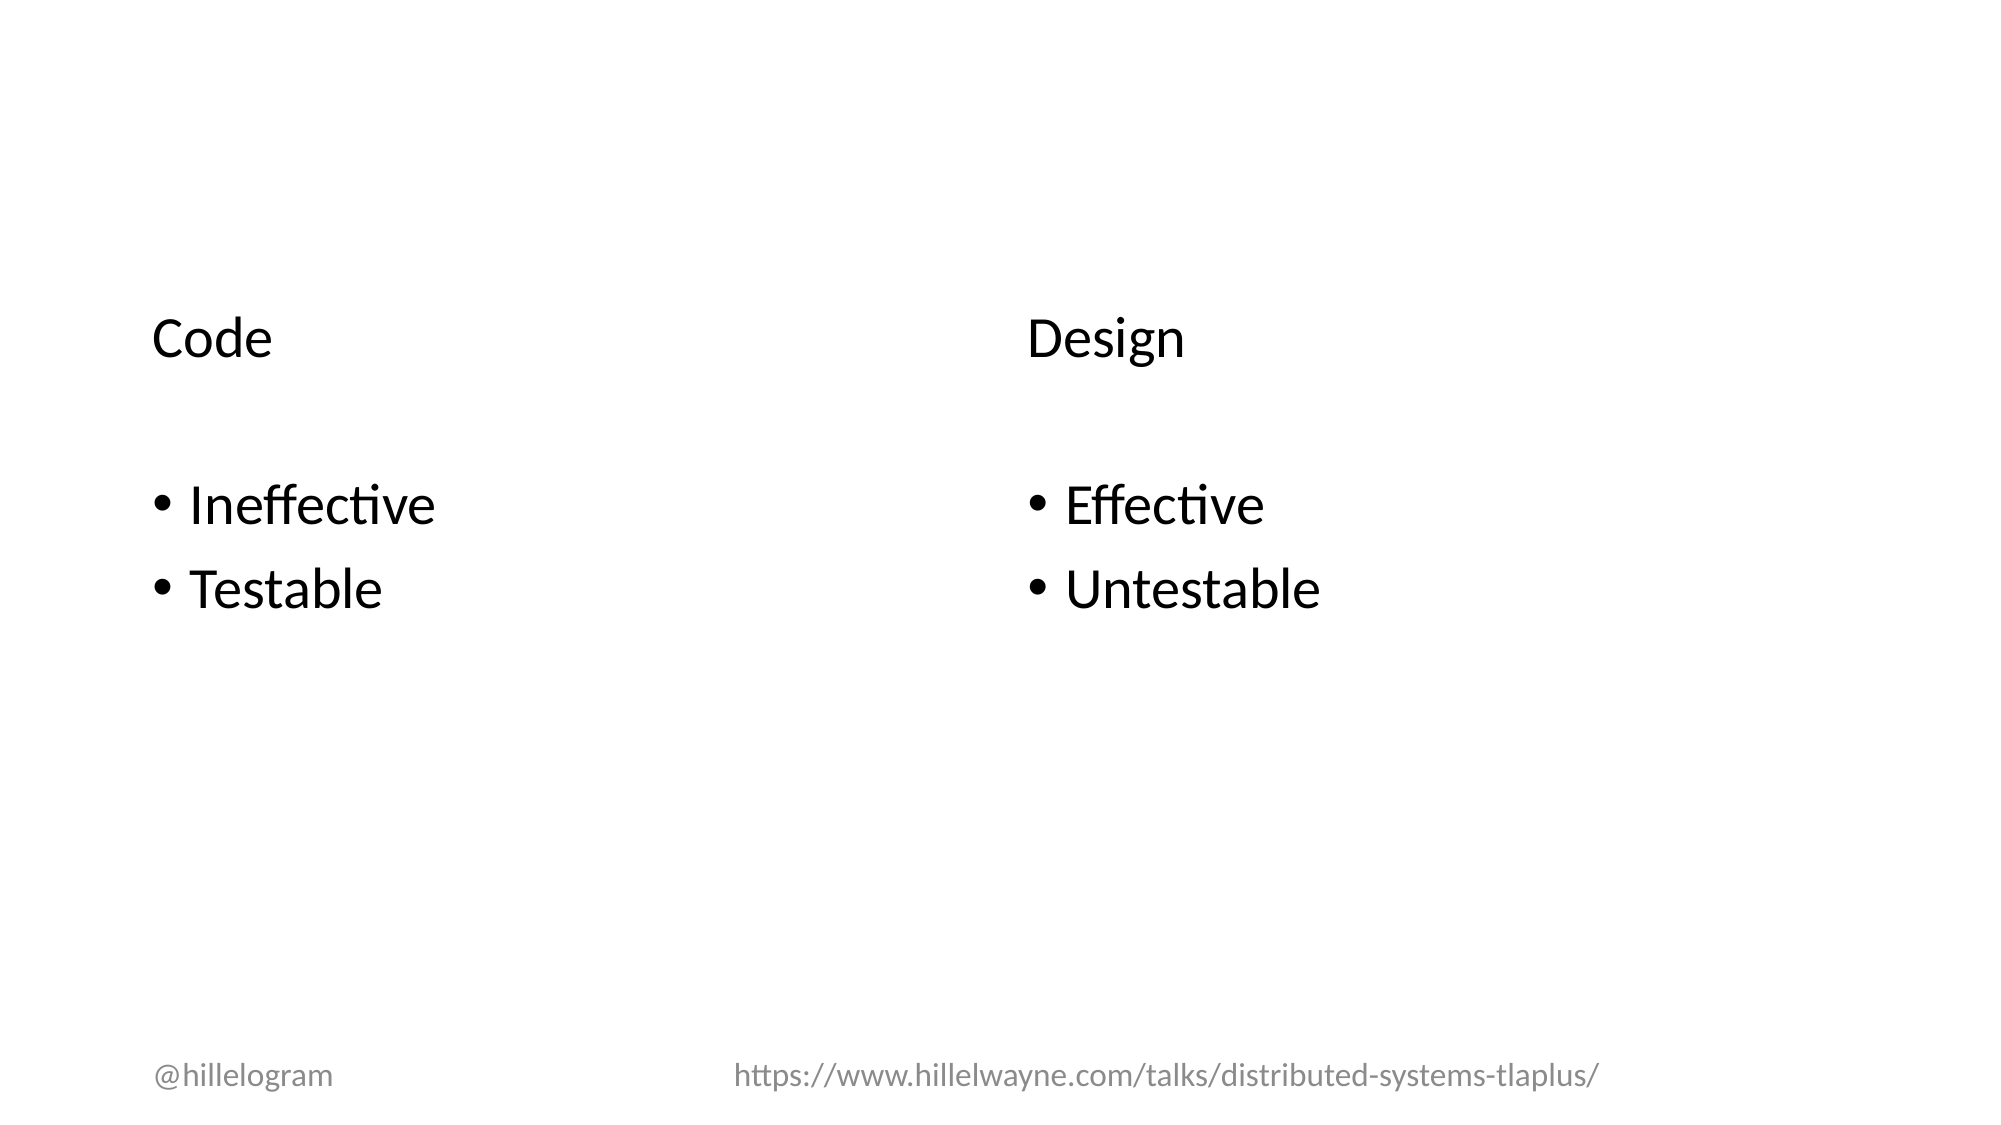

#
Code

Ineffective
Testable
Design

Effective
Untestable
@hillelogram
https://www.hillelwayne.com/talks/distributed-systems-tlaplus/